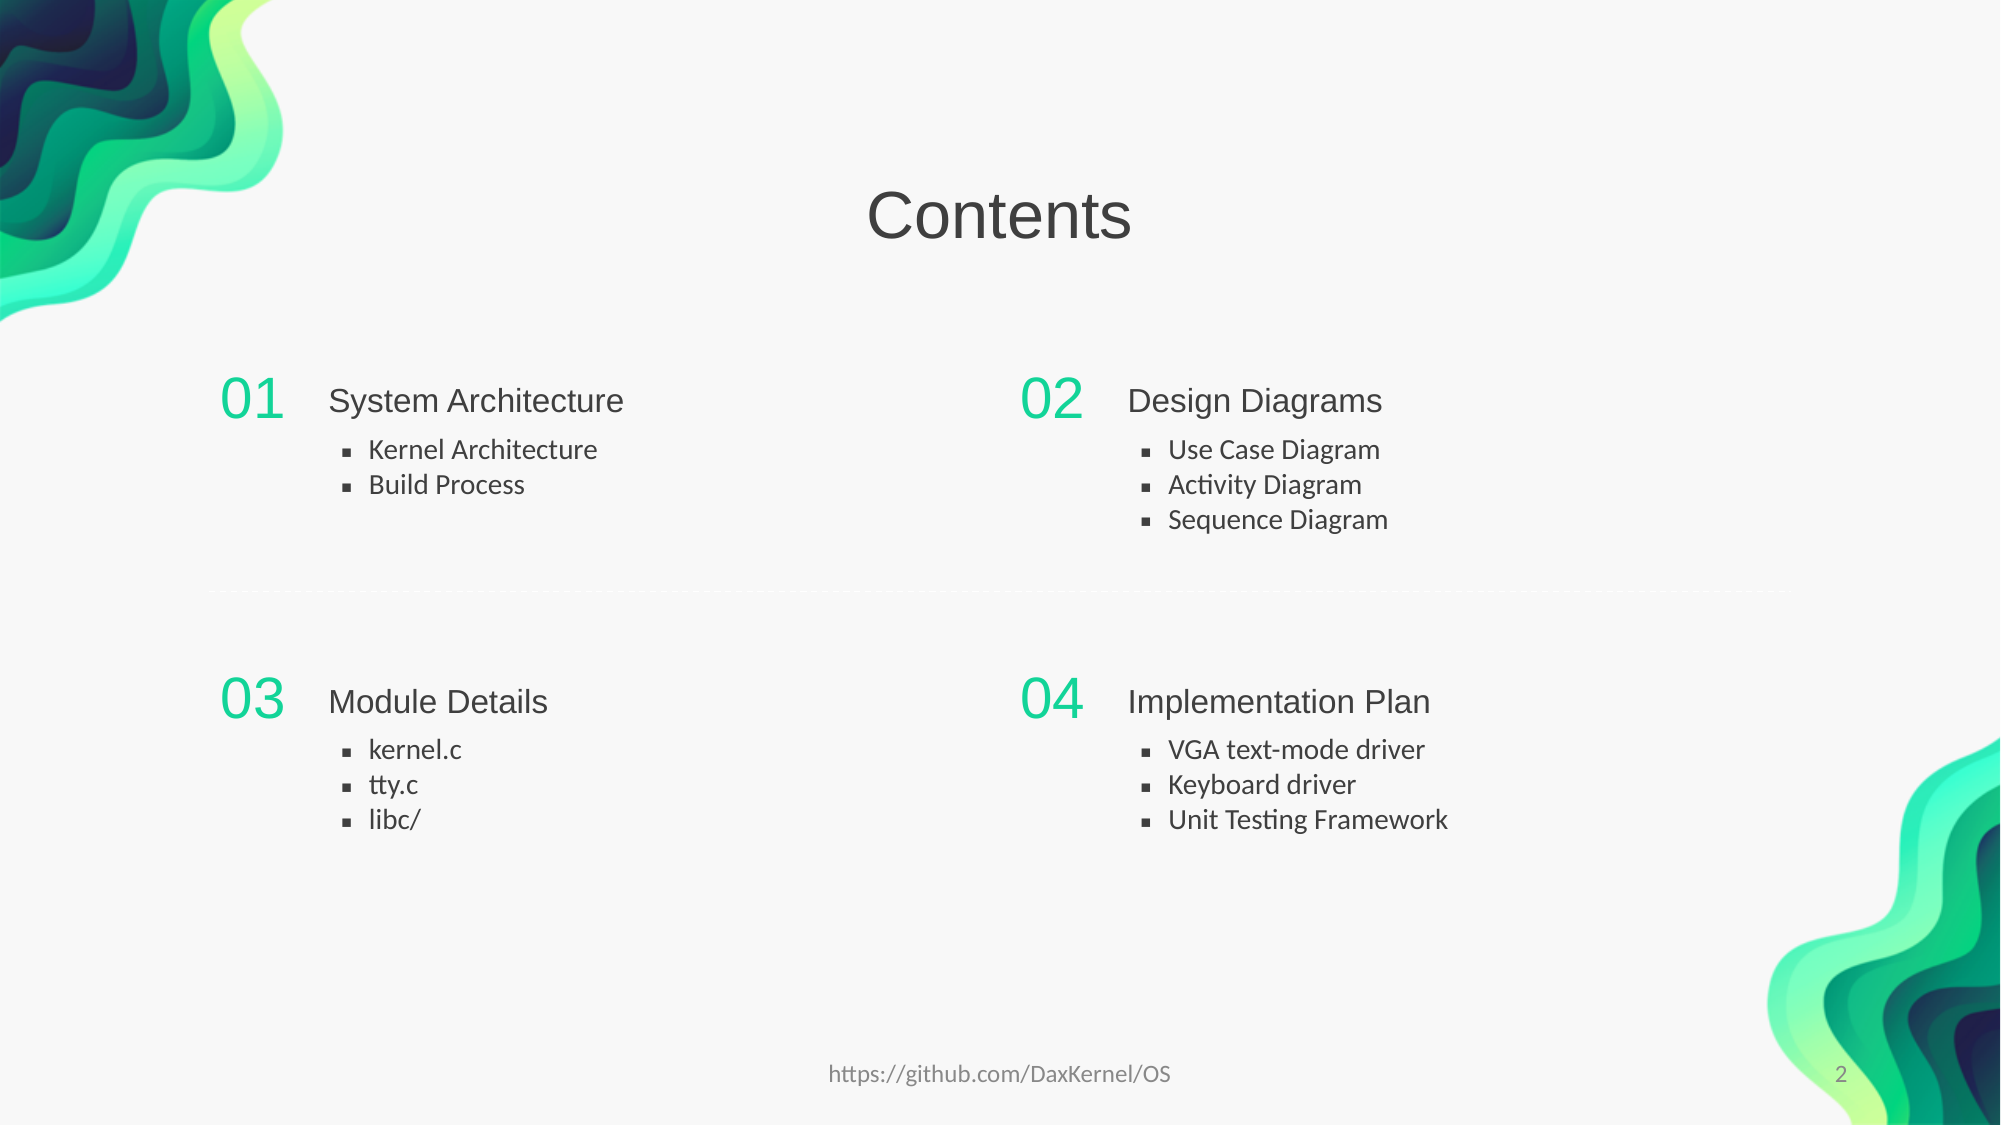

Contents
01
02
System Architecture
Design Diagrams
Kernel Architecture
Build Process
Use Case Diagram
Activity Diagram
Sequence Diagram
03
04
Module Details
Implementation Plan
kernel.c
tty.c
libc/
VGA text-mode driver
Keyboard driver
Unit Testing Framework
https://github.com/DaxKernel/OS
2